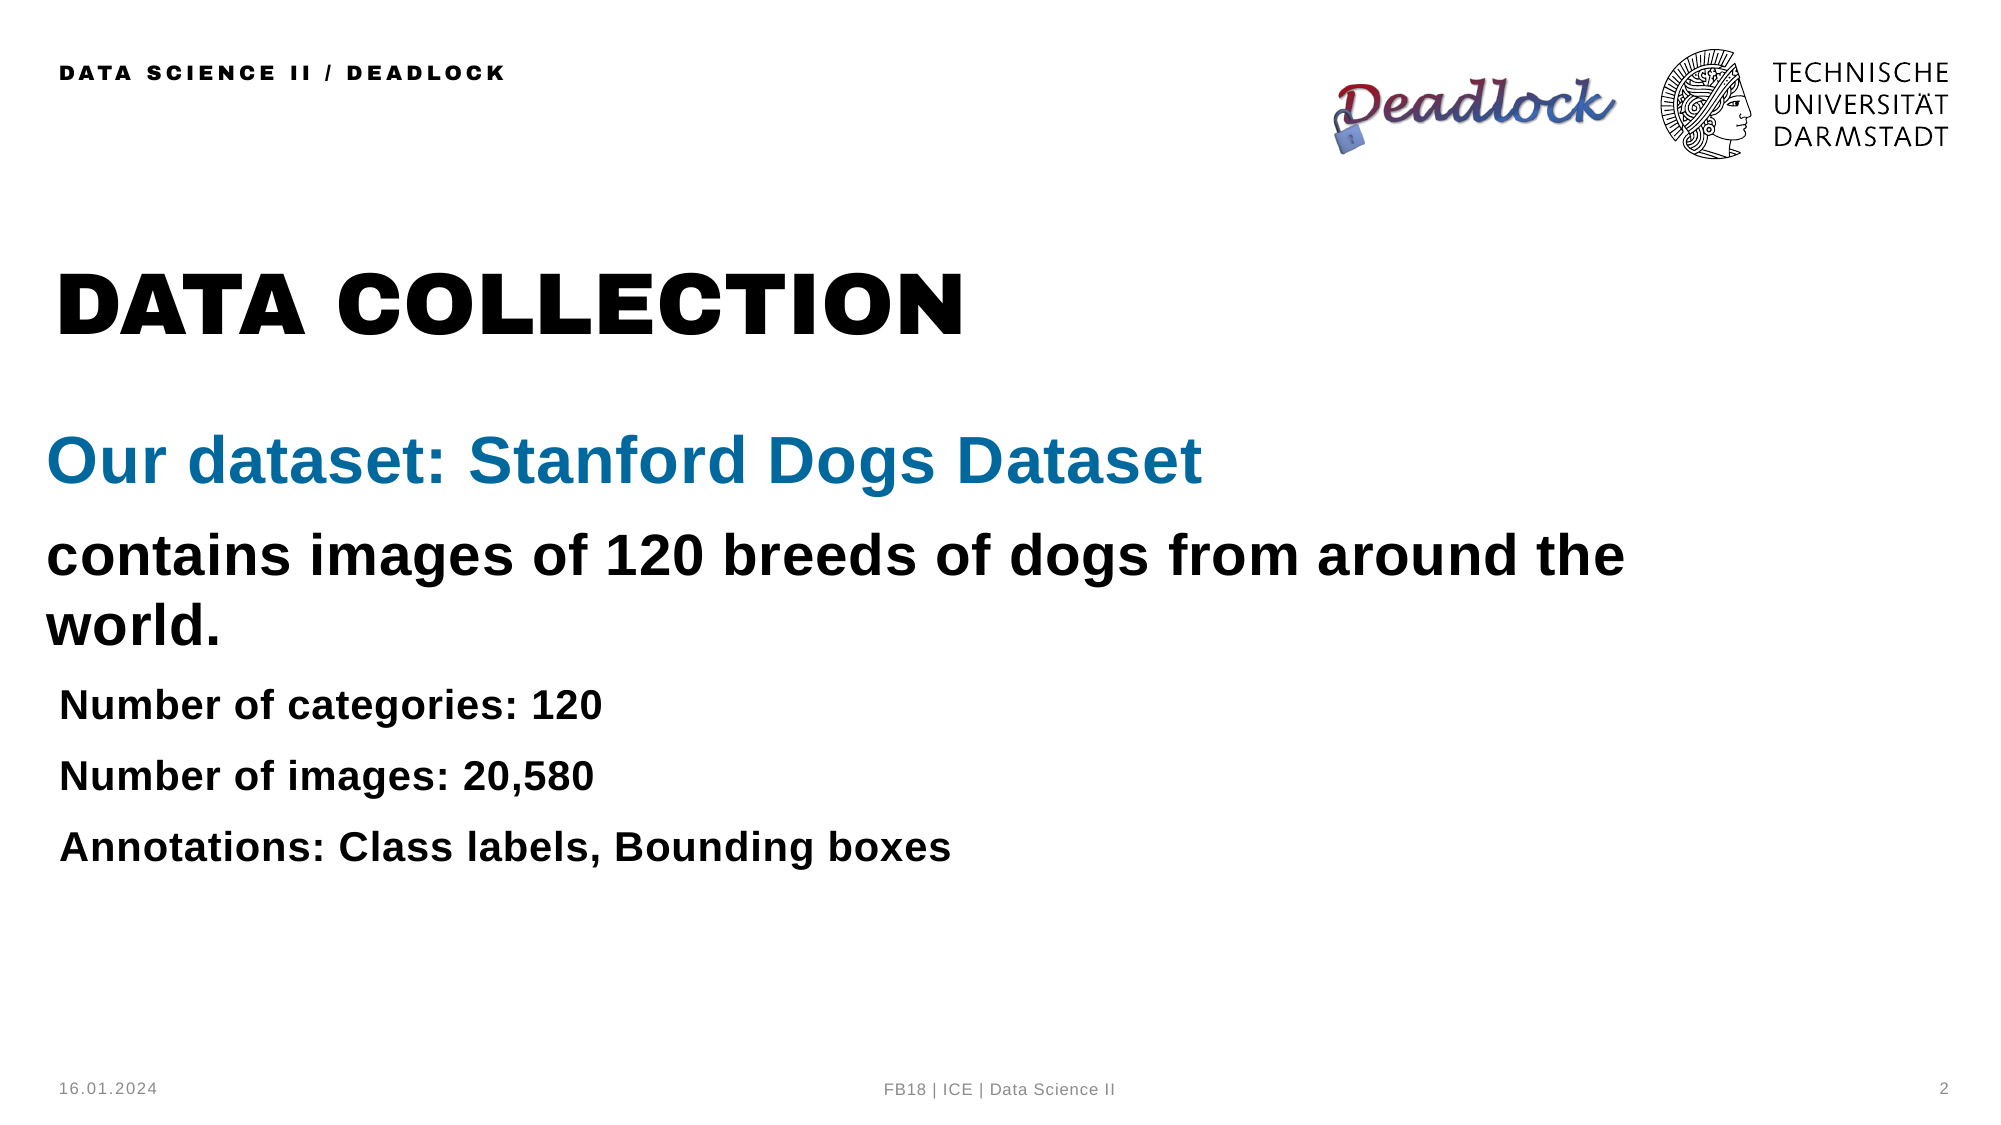

Data Science II / Deadlock
# Data collection
Our dataset: Stanford Dogs Dataset
contains images of 120 breeds of dogs from around the world.
 Number of categories: 120
 Number of images: 20,580
 Annotations: Class labels, Bounding boxes
16.01.2024
2